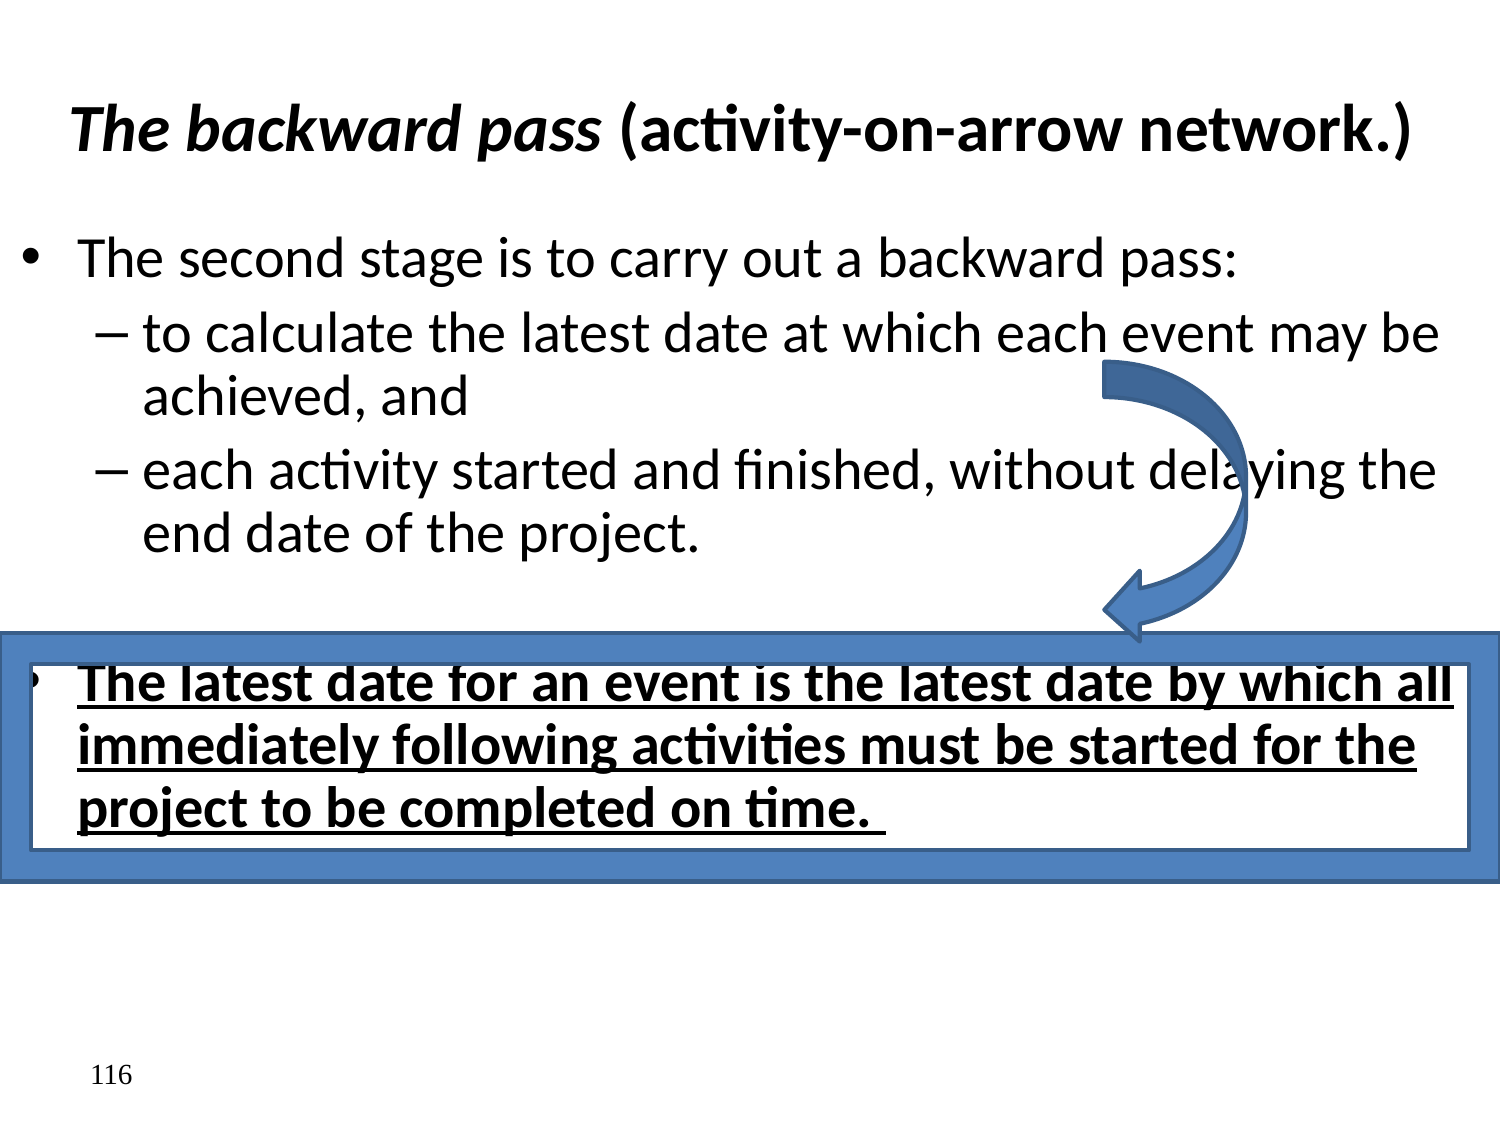

# The backward pass (activity-on-arrow network.)
The second stage is to carry out a backward pass:
to calculate the latest date at which each event may be achieved, and
each activity started and finished, without delaying the end date of the project.

The latest date for an event is the latest date by which all immediately following activities must be started for the project to be completed on time.

116